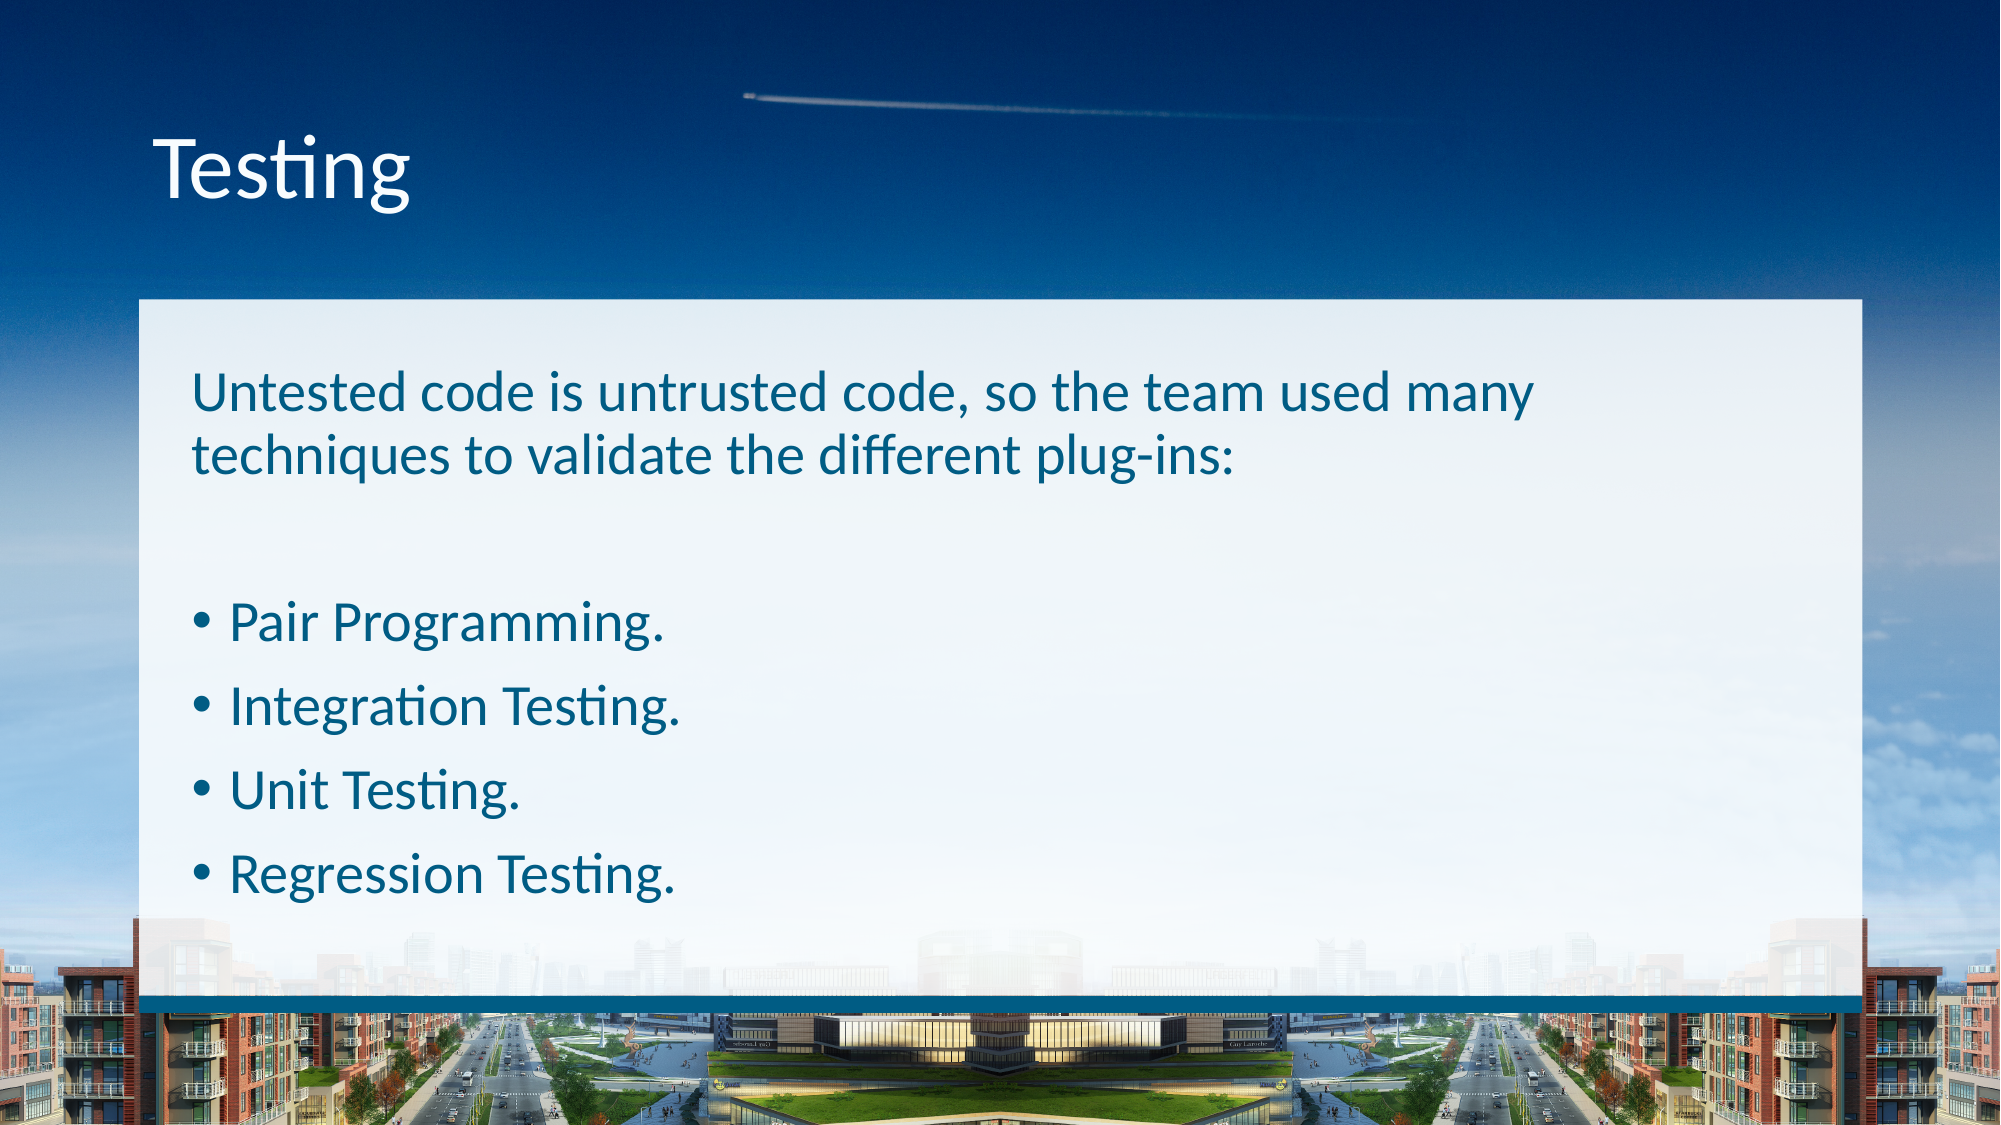

# Testing
Untested code is untrusted code, so the team used many techniques to validate the different plug-ins:

Pair Programming.
Integration Testing.
Unit Testing.
Regression Testing.